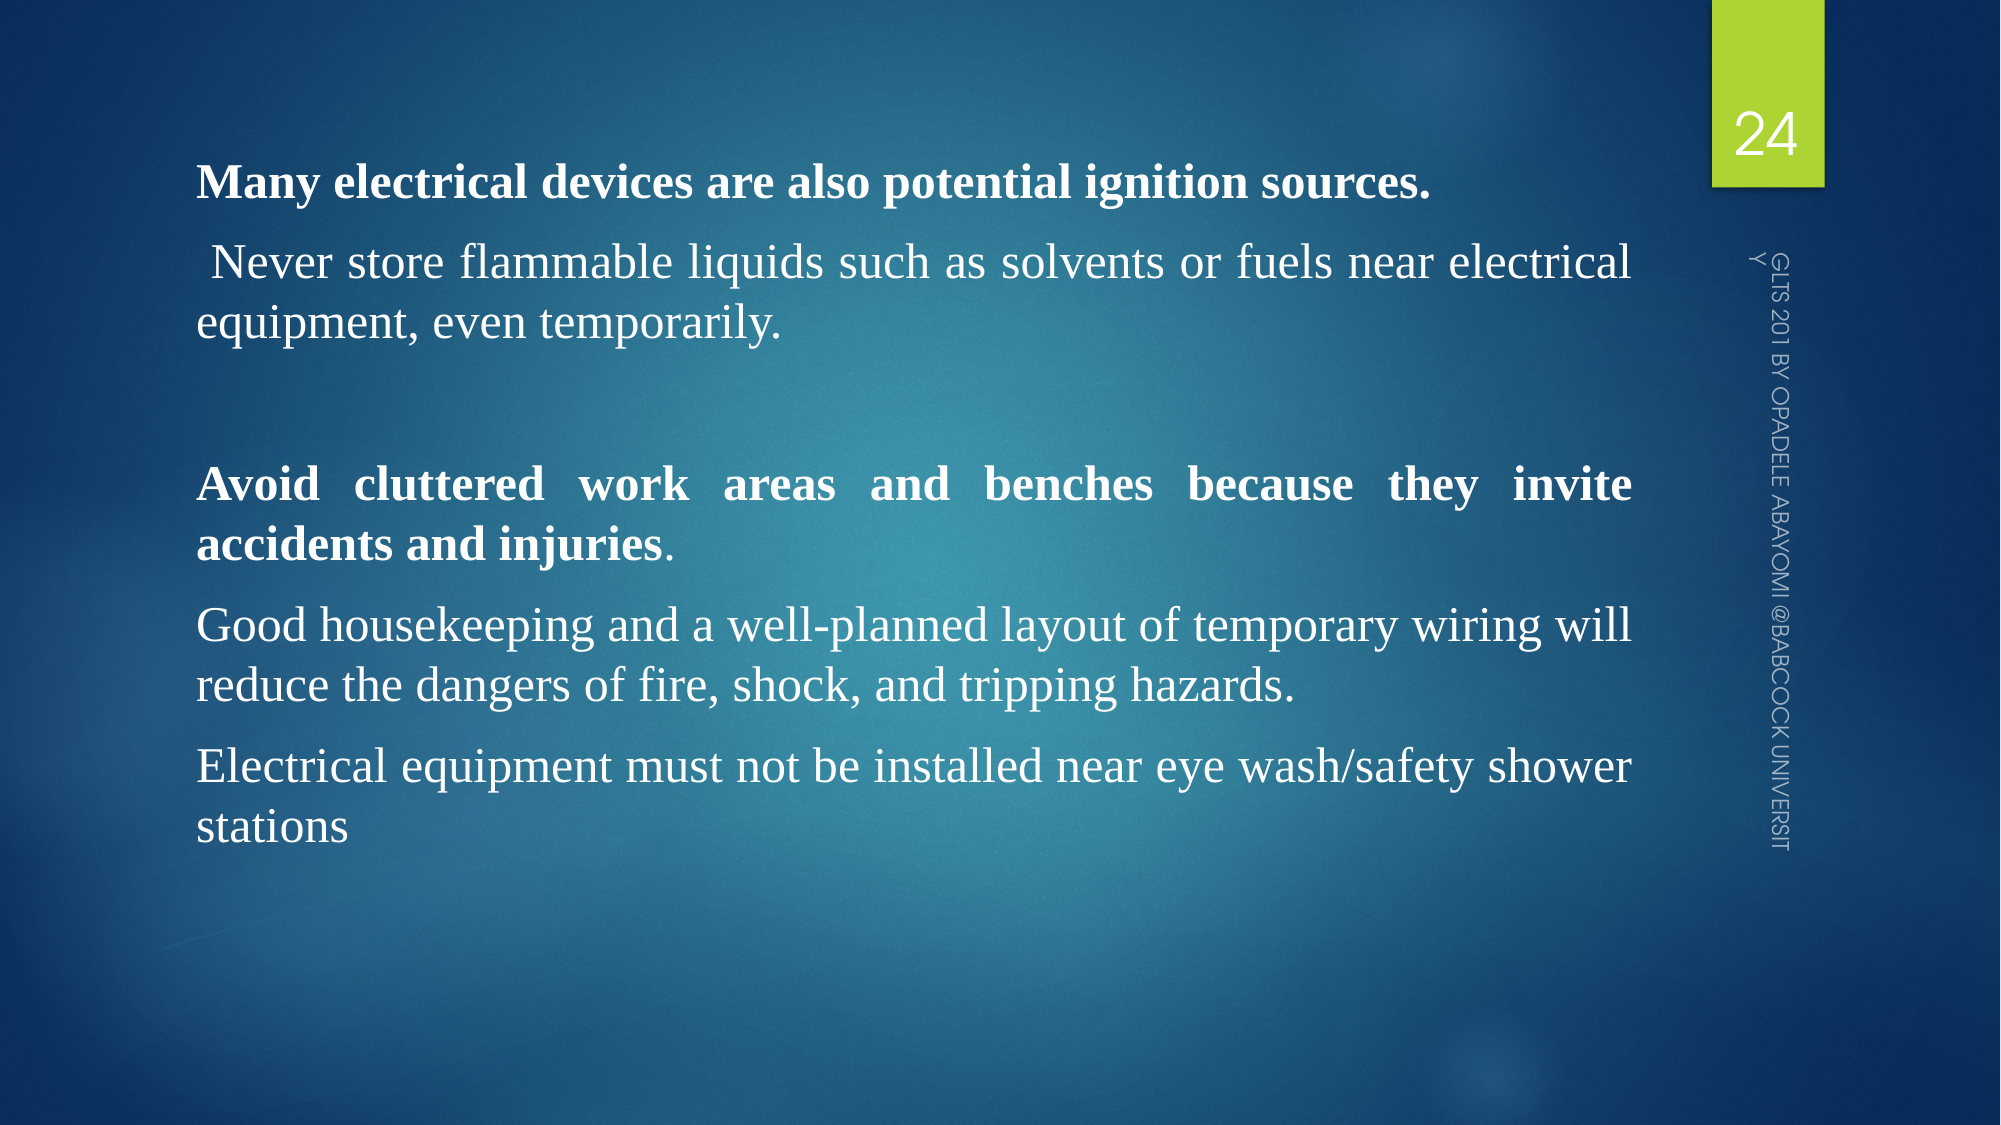

24
Many electrical devices are also potential ignition sources.
 Never store flammable liquids such as solvents or fuels near electrical equipment, even temporarily.

Avoid cluttered work areas and benches because they invite accidents and injuries.
Good housekeeping and a well-planned layout of temporary wiring will reduce the dangers of fire, shock, and tripping hazards.
Electrical equipment must not be installed near eye wash/safety shower stations
GLTS 201 BY OPADELE ABAYOMI @BABCOCK UNIVERSITY